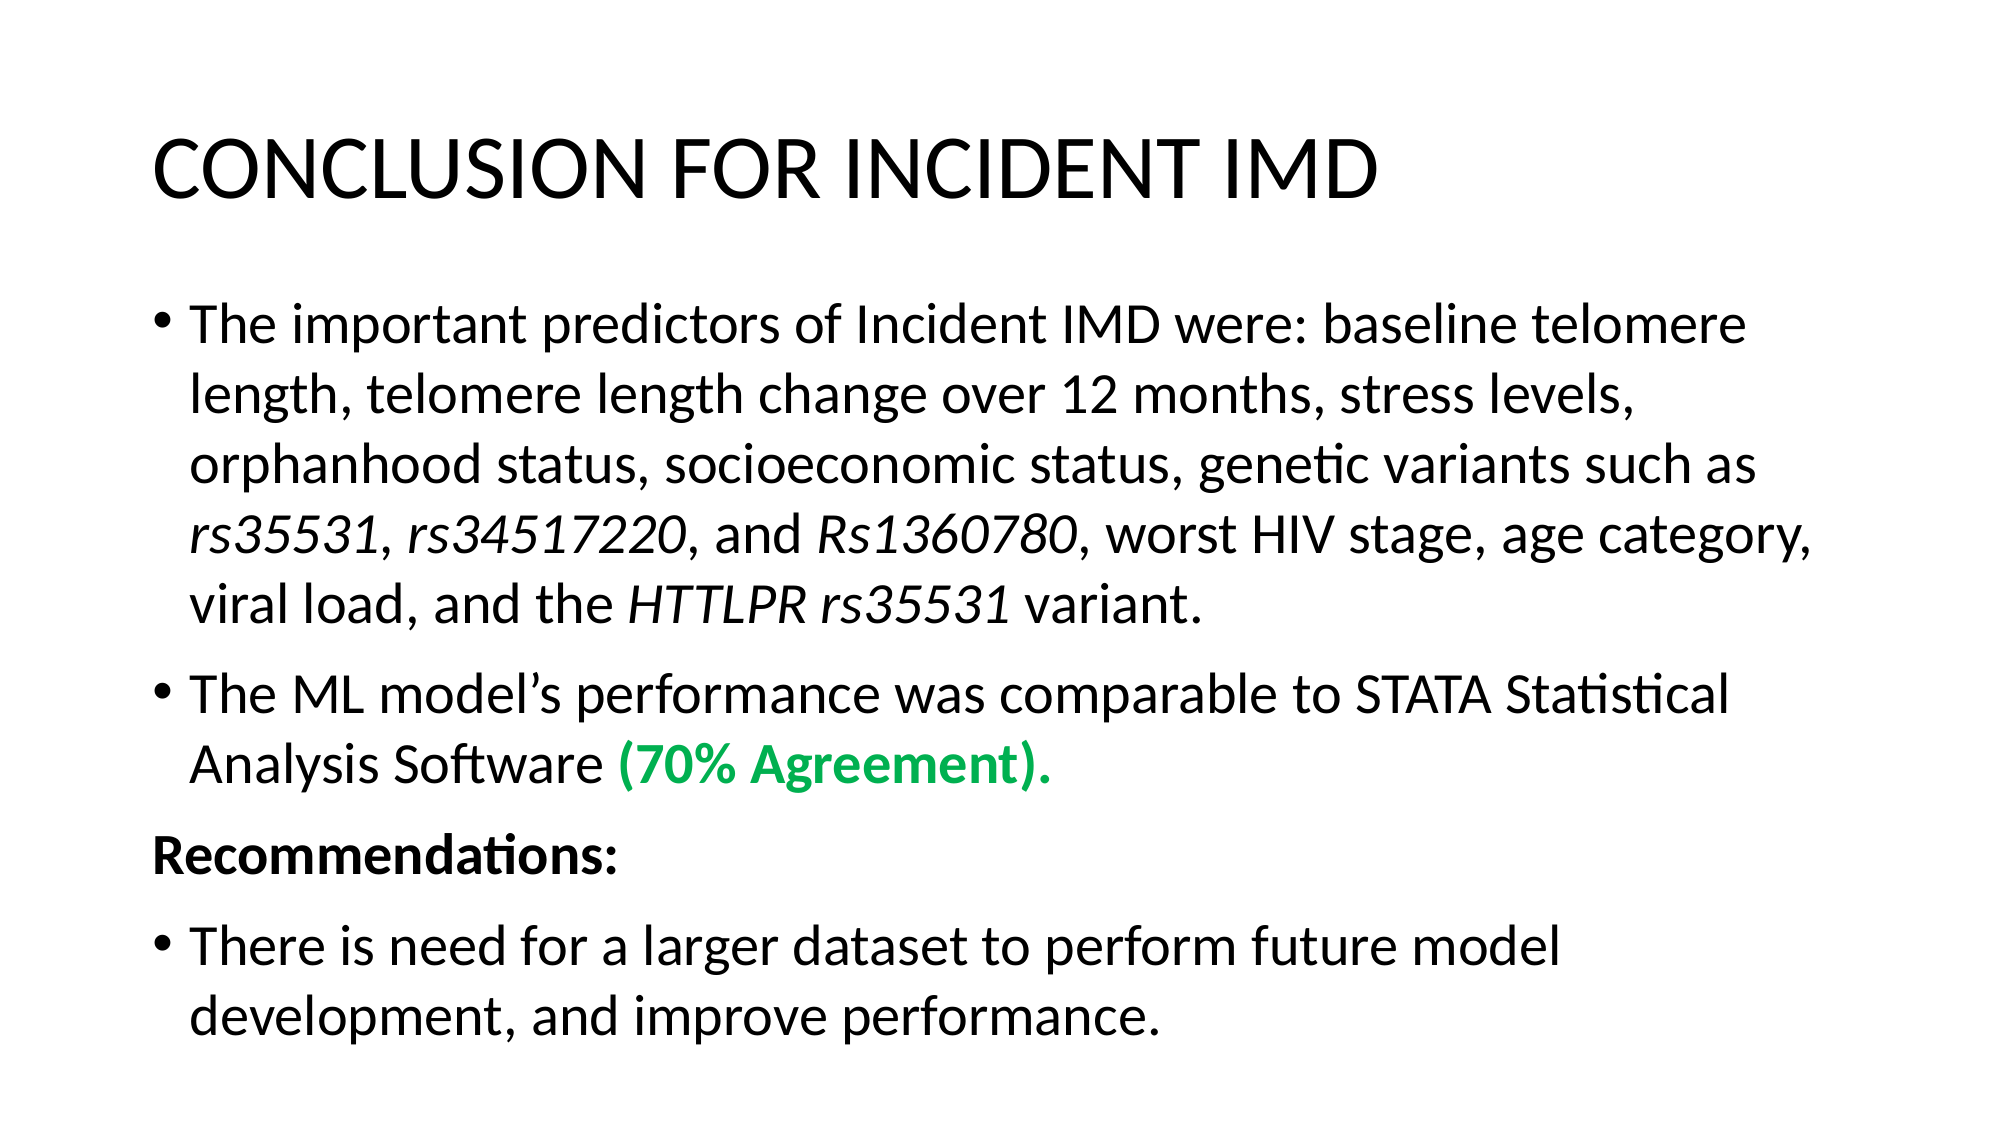

# CONCLUSION FOR INCIDENT IMD
The important predictors of Incident IMD were: baseline telomere length, telomere length change over 12 months, stress levels, orphanhood status, socioeconomic status, genetic variants such as rs35531, rs34517220, and Rs1360780, worst HIV stage, age category, viral load, and the HTTLPR rs35531 variant.
The ML model’s performance was comparable to STATA Statistical Analysis Software (70% Agreement).
Recommendations:
There is need for a larger dataset to perform future model development, and improve performance.